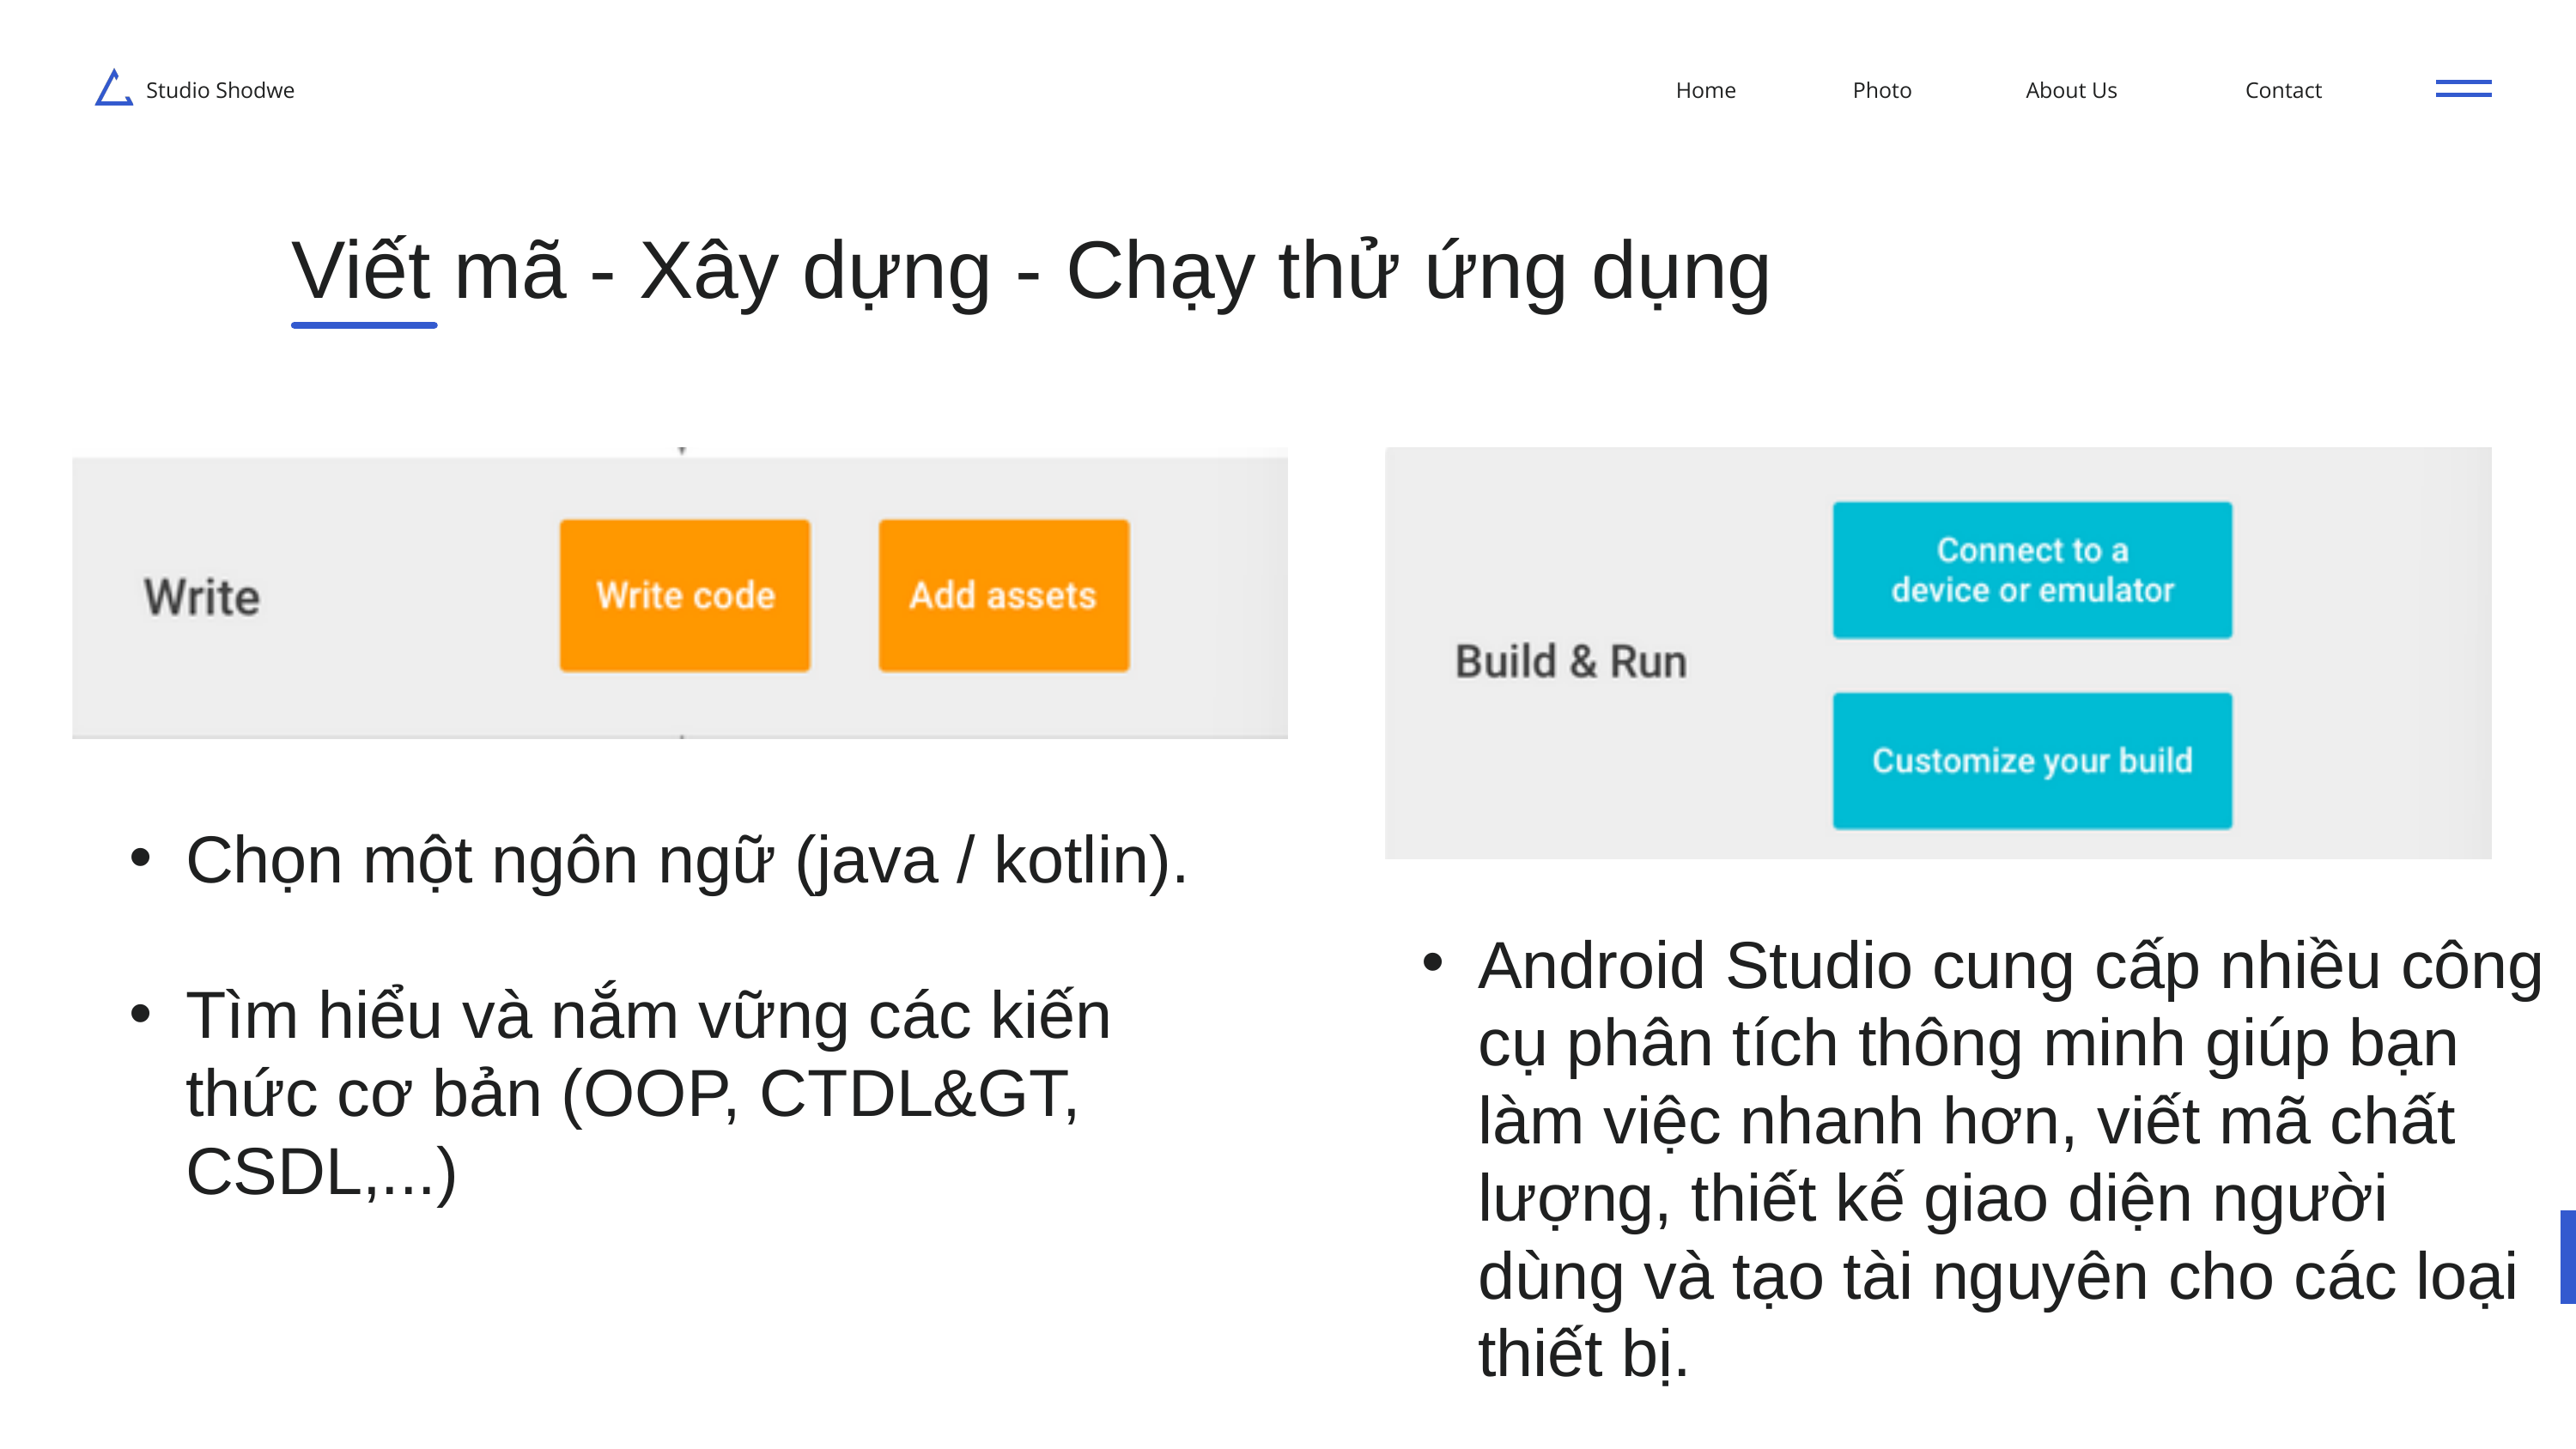

Studio Shodwe
Home
Photo
About Us
Contact

Viết mã - Xây dựng - Chạy thử ứng dụng

Chọn một ngôn ngữ (java / kotlin).

Tìm hiểu và nắm vững các kiến thức cơ bản (OOP, CTDL&GT, CSDL,...)
Android Studio cung cấp nhiều công cụ phân tích thông minh giúp bạn làm việc nhanh hơn, viết mã chất lượng, thiết kế giao diện người dùng và tạo tài nguyên cho các loại thiết bị.